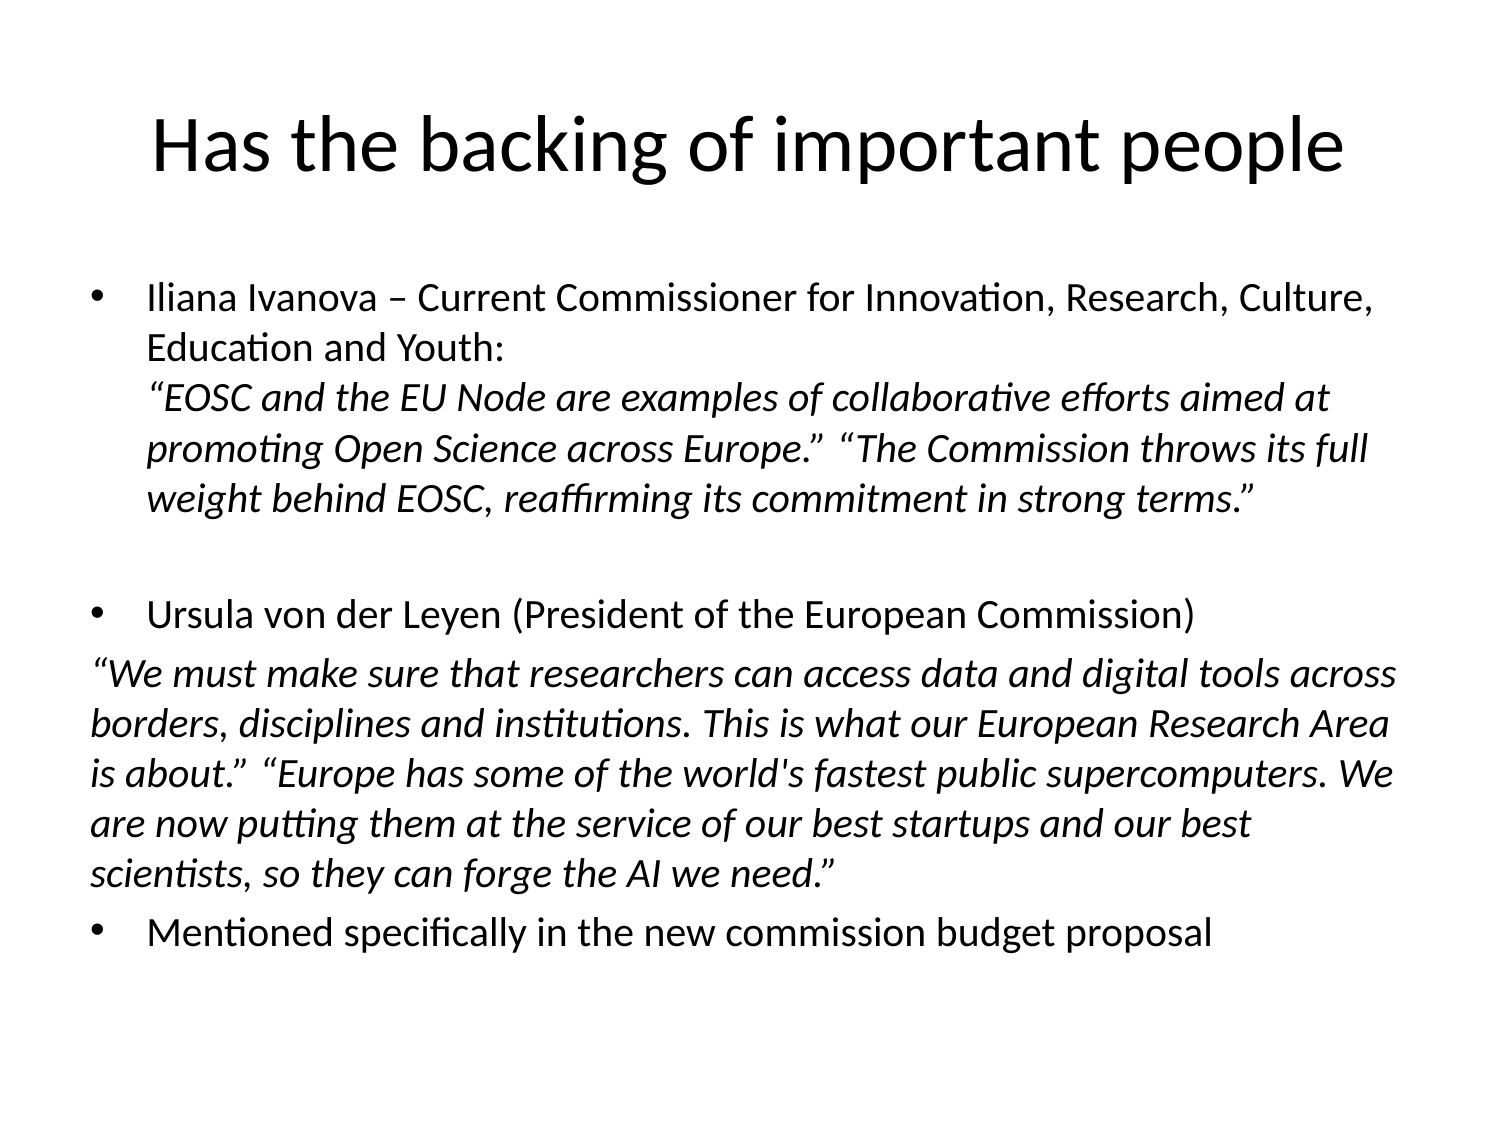

# Has the backing of important people
Iliana Ivanova – Current Commissioner for Innovation, Research, Culture, Education and Youth:
“EOSC and the EU Node are examples of collaborative efforts aimed at promoting Open Science across Europe.” “The Commission throws its full weight behind EOSC, reaffirming its commitment in strong terms.”

Ursula von der Leyen (President of the European Commission)
“We must make sure that researchers can access data and digital tools across borders, disciplines and institutions. This is what our European Research Area is about.” “Europe has some of the world's fastest public supercomputers. We are now putting them at the service of our best startups and our best scientists, so they can forge the AI we need.”
Mentioned specifically in the new commission budget proposal